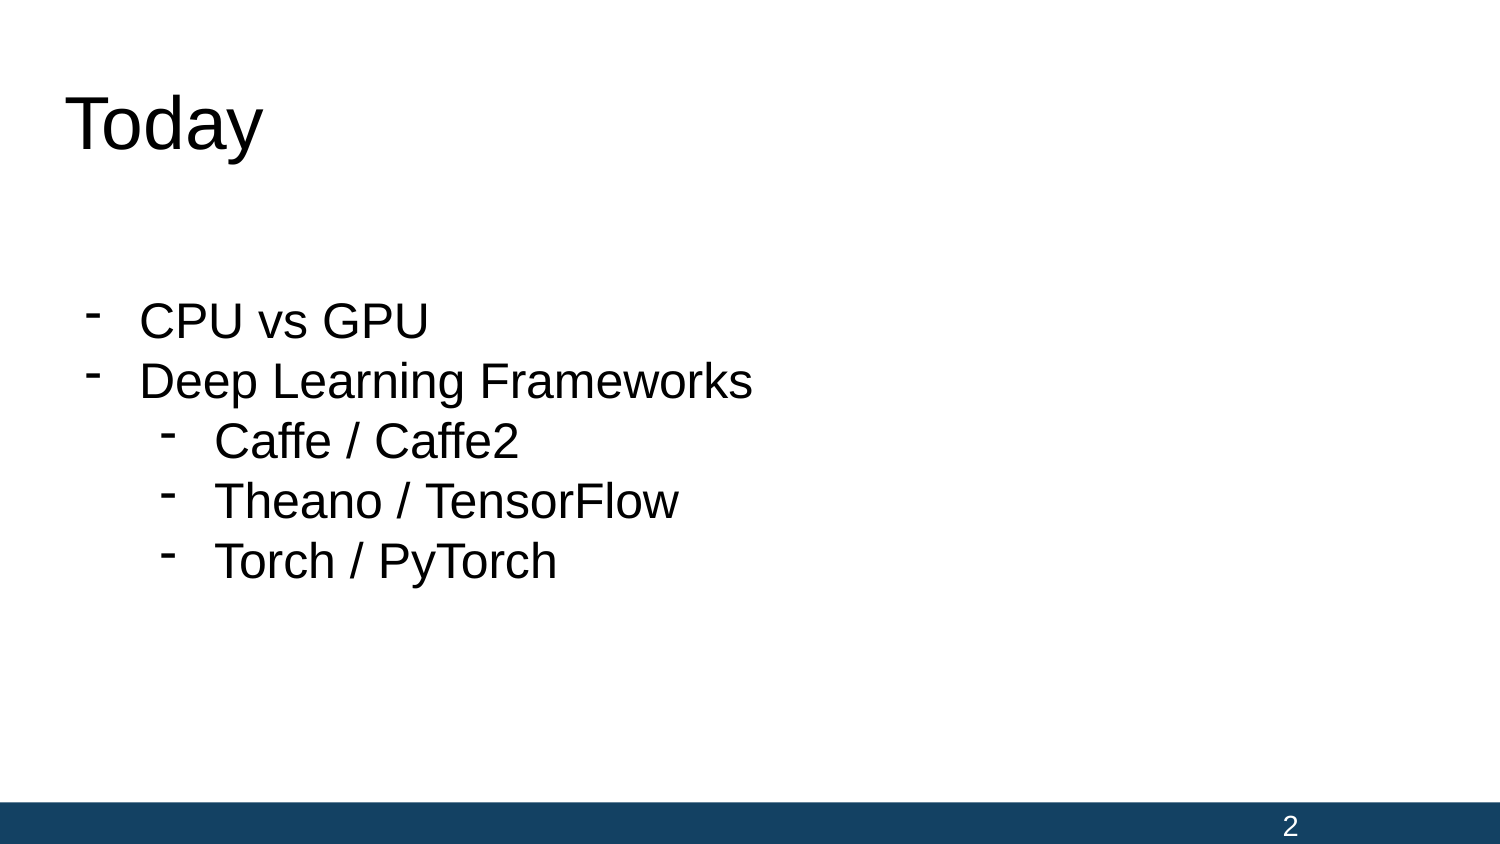

# Today
CPU vs GPU
Deep Learning Frameworks
Caffe / Caffe2
Theano / TensorFlow
Torch / PyTorch